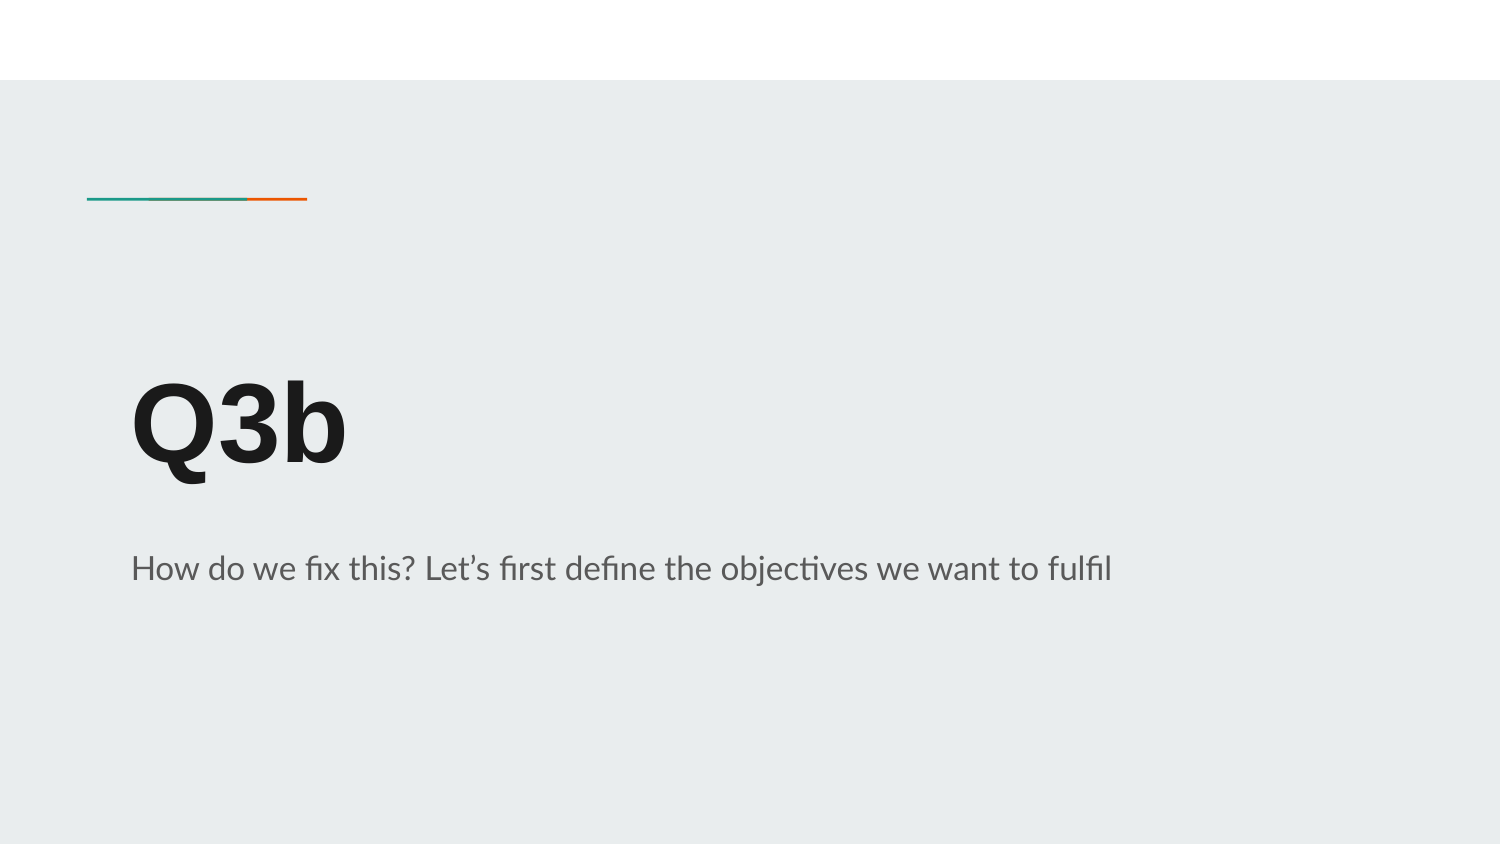

# Q3b
How do we fix this? Let’s first define the objectives we want to fulfil